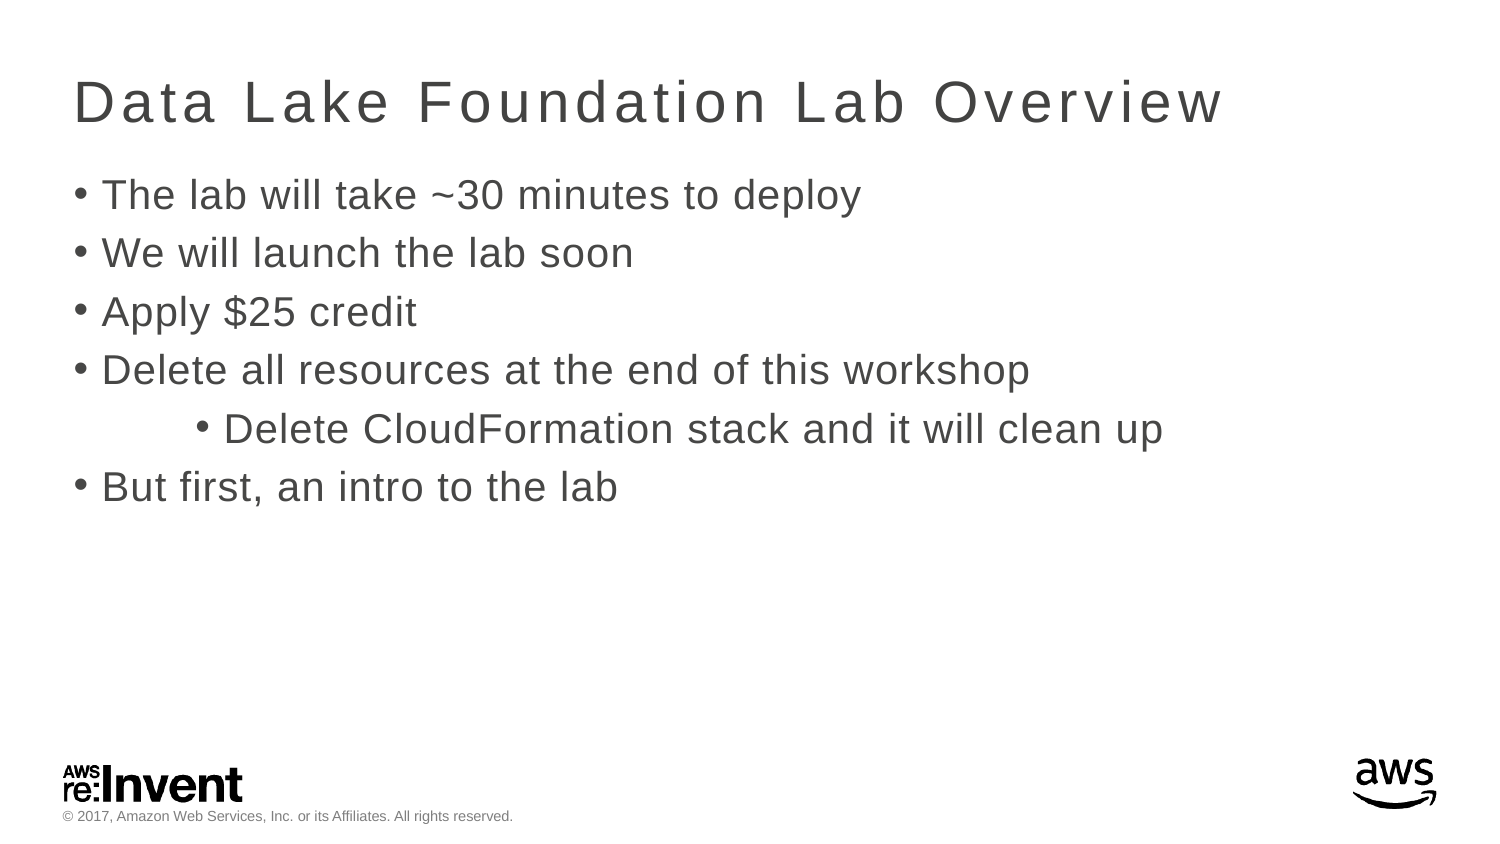

# Data Lake Foundation Lab Overview
The lab will take ~30 minutes to deploy
We will launch the lab soon
Apply $25 credit
Delete all resources at the end of this workshop
Delete CloudFormation stack and it will clean up
But first, an intro to the lab